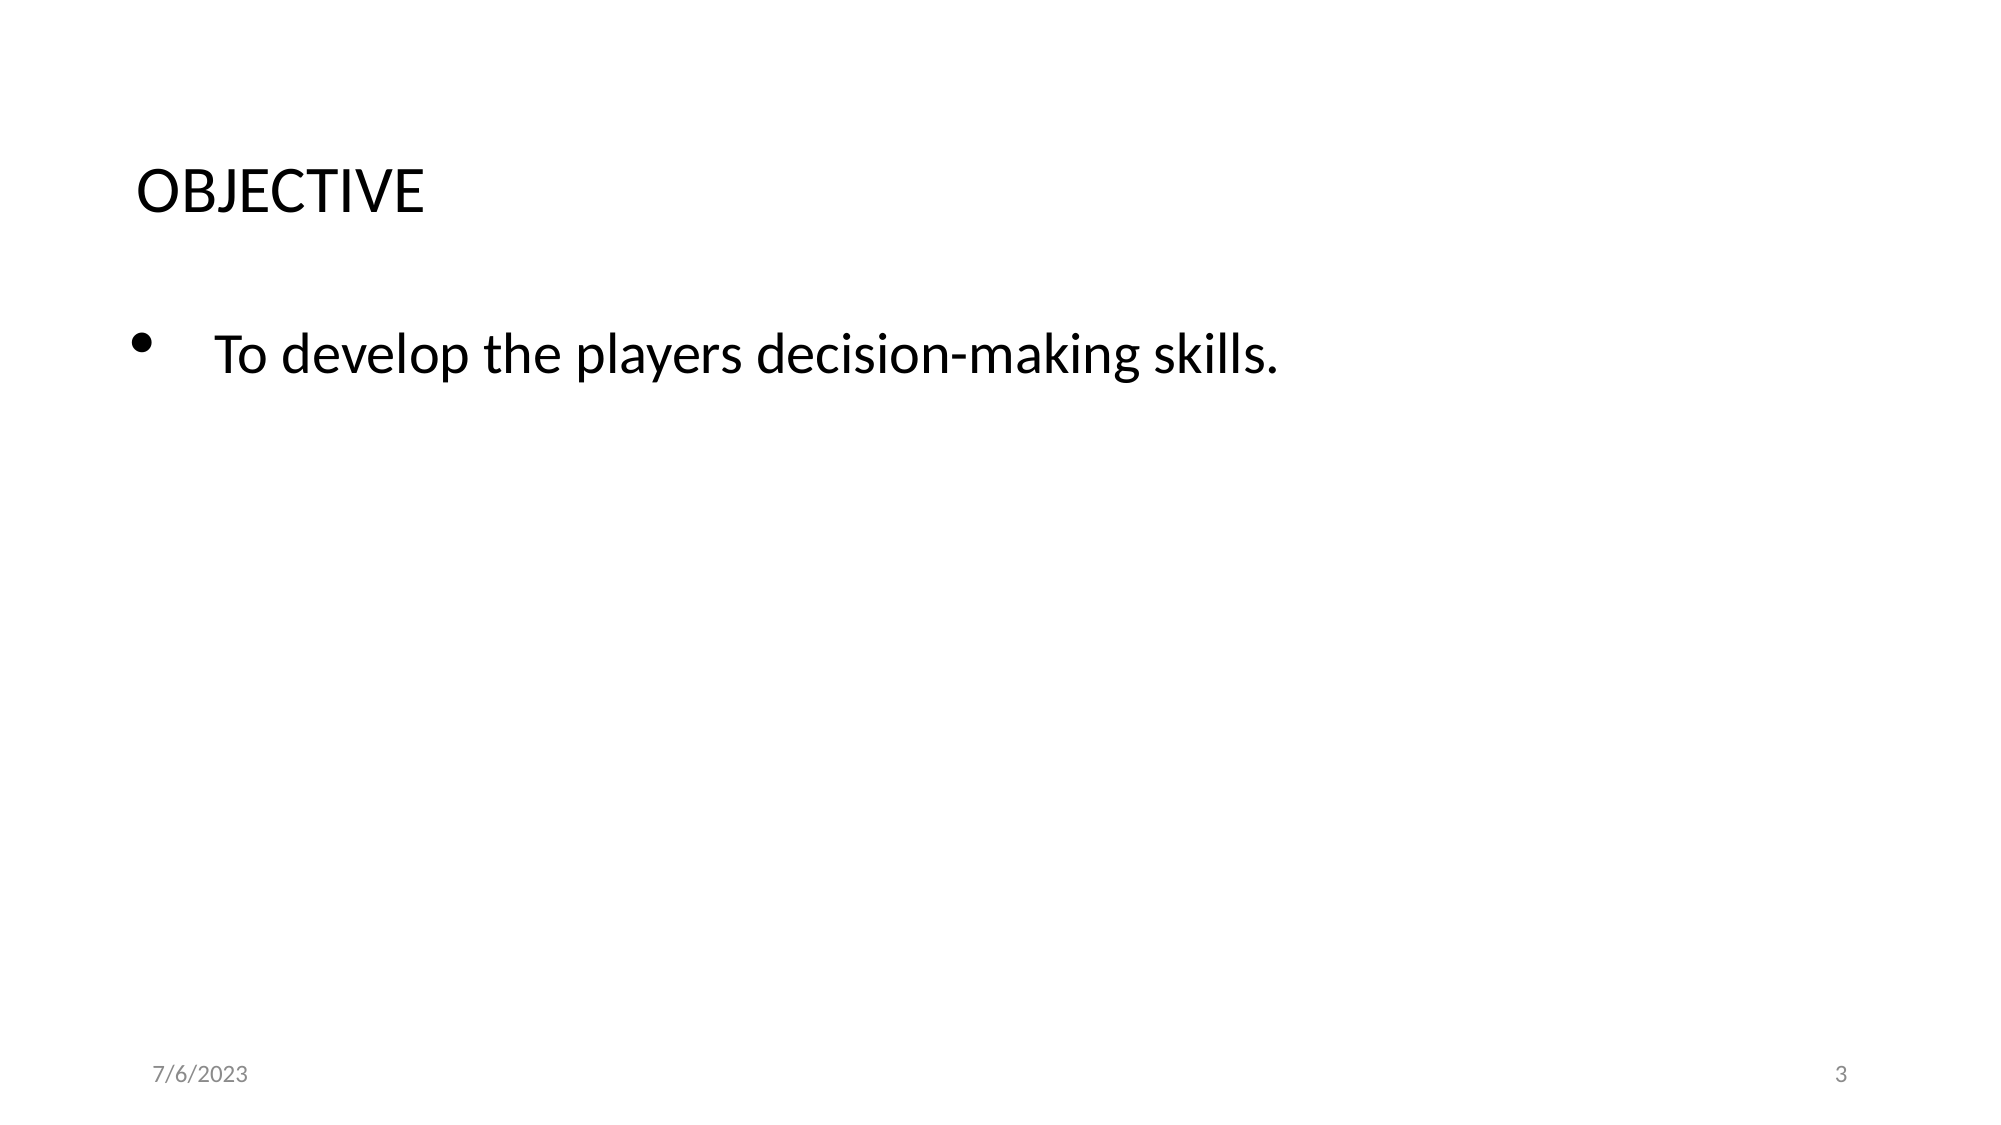

# OBJECTIVE

  To develop the players decision-making skills.

7/6/2023
3